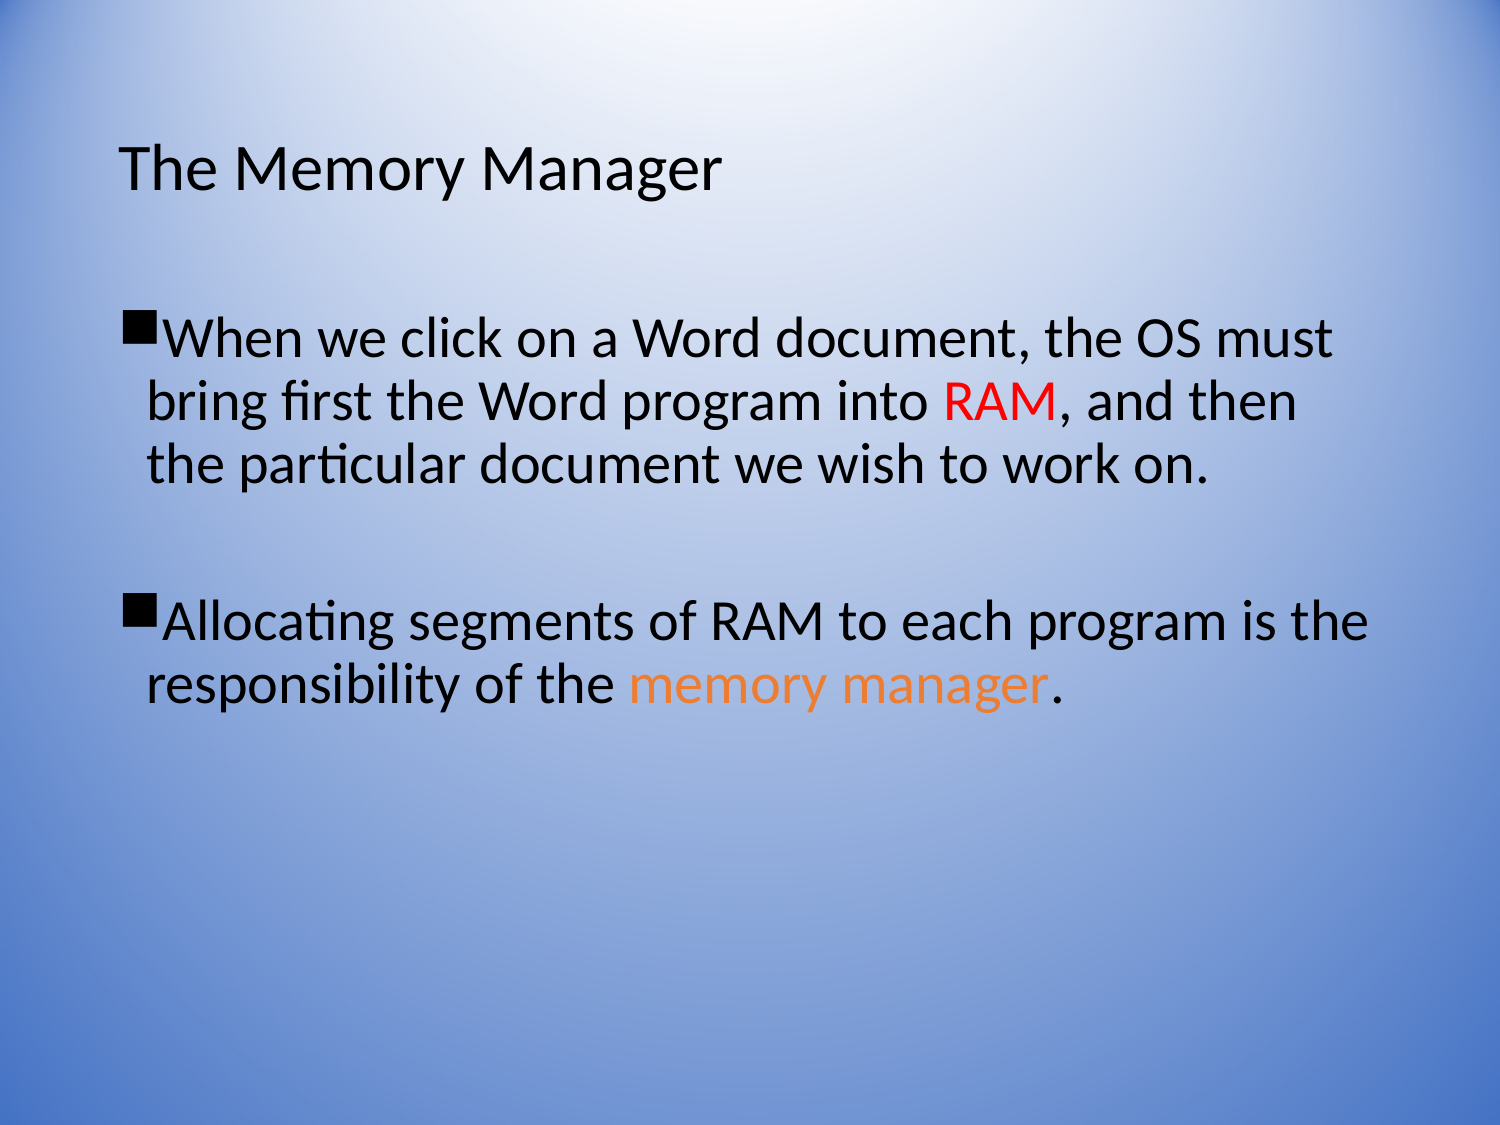

# The Memory Manager
When we click on a Word document, the OS must bring first the Word program into RAM, and then the particular document we wish to work on.

Allocating segments of RAM to each program is the responsibility of the memory manager.